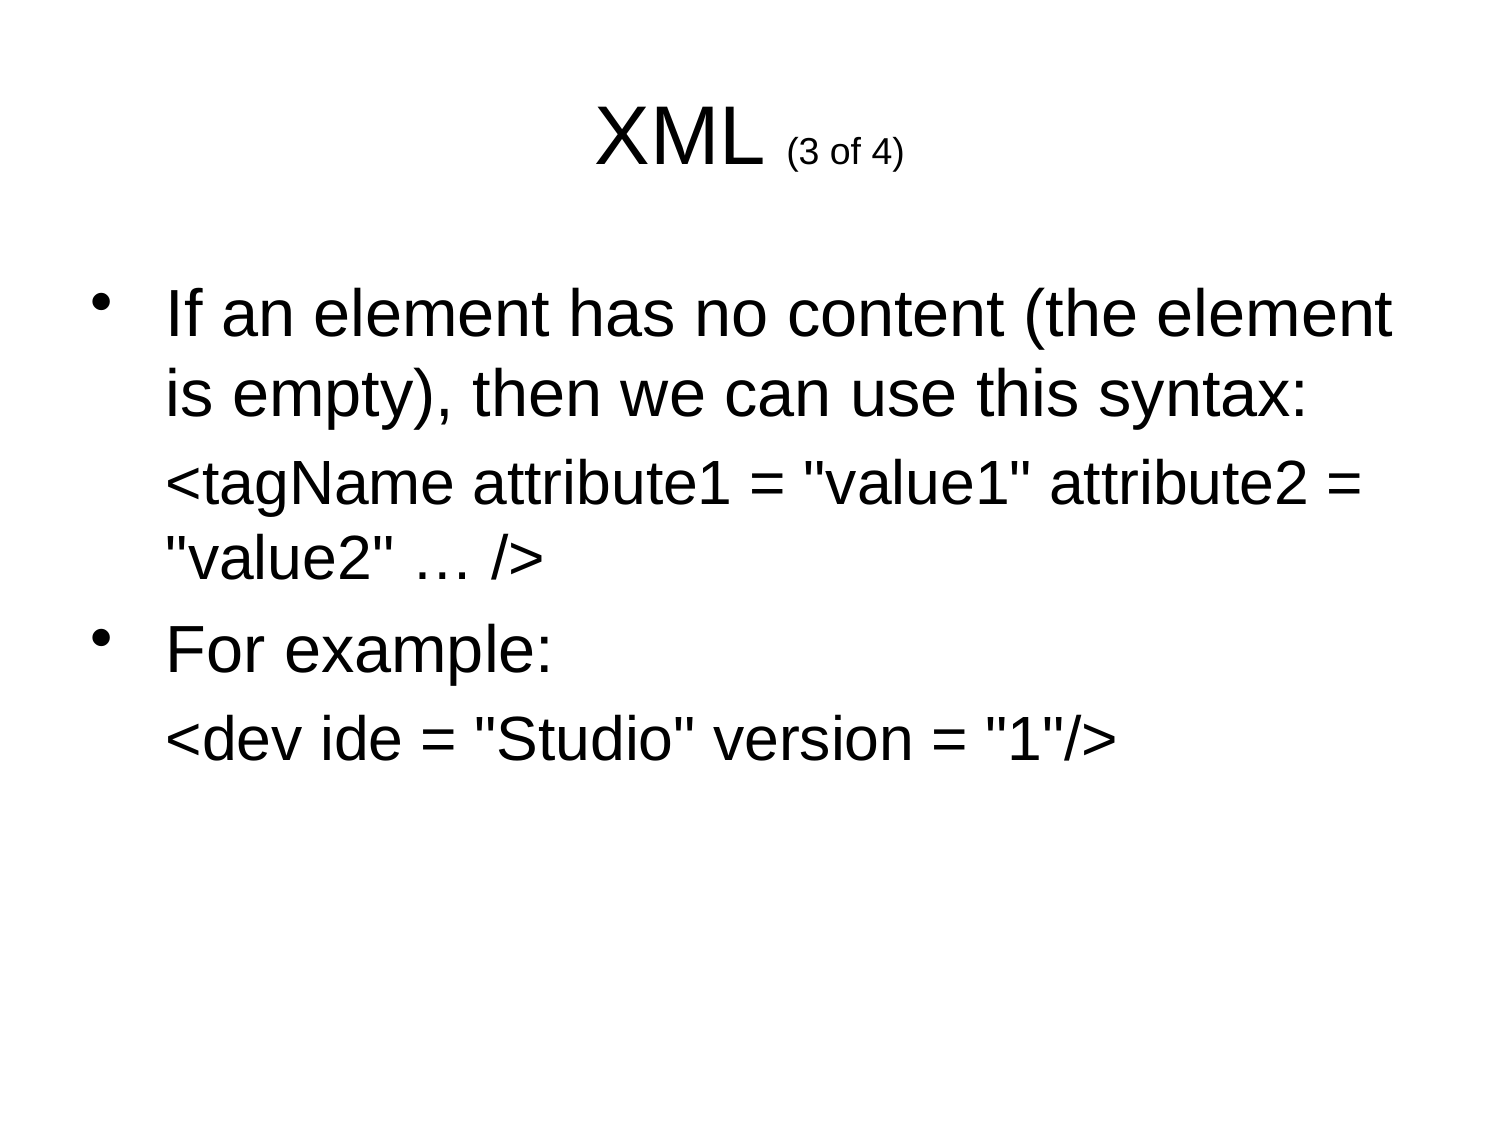

XML (3 of 4)
If an element has no content (the element is empty), then we can use this syntax:
	<tagName attribute1 = "value1" attribute2 = "value2" … />
For example:
	<dev ide = "Studio" version = "1"/>